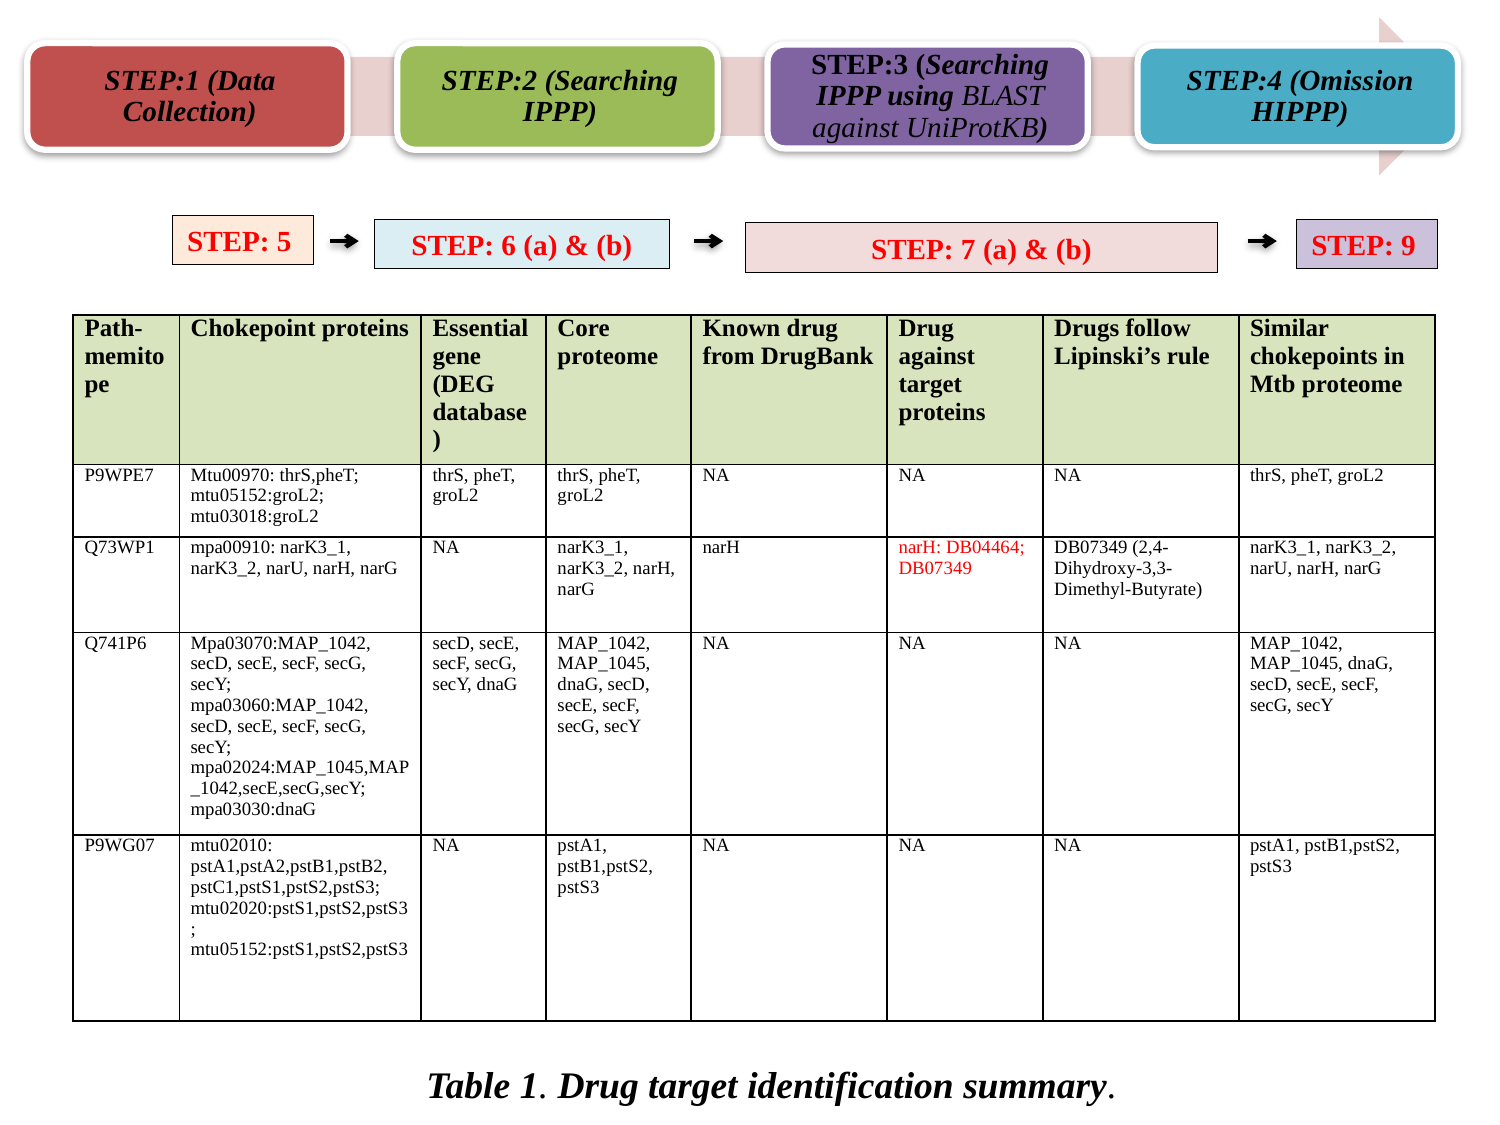

STEP:1 (Data Collection)
STEP:2 (Searching IPPP)
STEP:3 (Searching IPPP using BLAST against UniProtKB)
STEP:4 (Omission HIPPP)
STEP: 5
STEP: 6 (a) & (b)
STEP: 9
STEP: 7 (a) & (b)
| Path-memitope | Chokepoint proteins | Essential gene (DEG database) | Core proteome | Known drug from DrugBank | Drug against target proteins | Drugs follow Lipinski’s rule | Similar chokepoints in Mtb proteome |
| --- | --- | --- | --- | --- | --- | --- | --- |
| P9WPE7 | Mtu00970: thrS,pheT; mtu05152:groL2; mtu03018:groL2 | thrS, pheT, groL2 | thrS, pheT, groL2 | NA | NA | NA | thrS, pheT, groL2 |
| Q73WP1 | mpa00910: narK3\_1, narK3\_2, narU, narH, narG | NA | narK3\_1, narK3\_2, narH, narG | narH | narH: DB04464; DB07349 | DB07349 (2,4-Dihydroxy-3,3-Dimethyl-Butyrate) | narK3\_1, narK3\_2, narU, narH, narG |
| Q741P6 | Mpa03070:MAP\_1042, secD, secE, secF, secG, secY; mpa03060:MAP\_1042, secD, secE, secF, secG, secY; mpa02024:MAP\_1045,MAP\_1042,secE,secG,secY; mpa03030:dnaG | secD, secE, secF, secG, secY, dnaG | MAP\_1042, MAP\_1045, dnaG, secD, secE, secF, secG, secY | NA | NA | NA | MAP\_1042, MAP\_1045, dnaG, secD, secE, secF, secG, secY |
| P9WG07 | mtu02010: pstA1,pstA2,pstB1,pstB2, pstC1,pstS1,pstS2,pstS3; mtu02020:pstS1,pstS2,pstS3; mtu05152:pstS1,pstS2,pstS3 | NA | pstA1, pstB1,pstS2, pstS3 | NA | NA | NA | pstA1, pstB1,pstS2, pstS3 |

Table 1. Drug target identification summary.